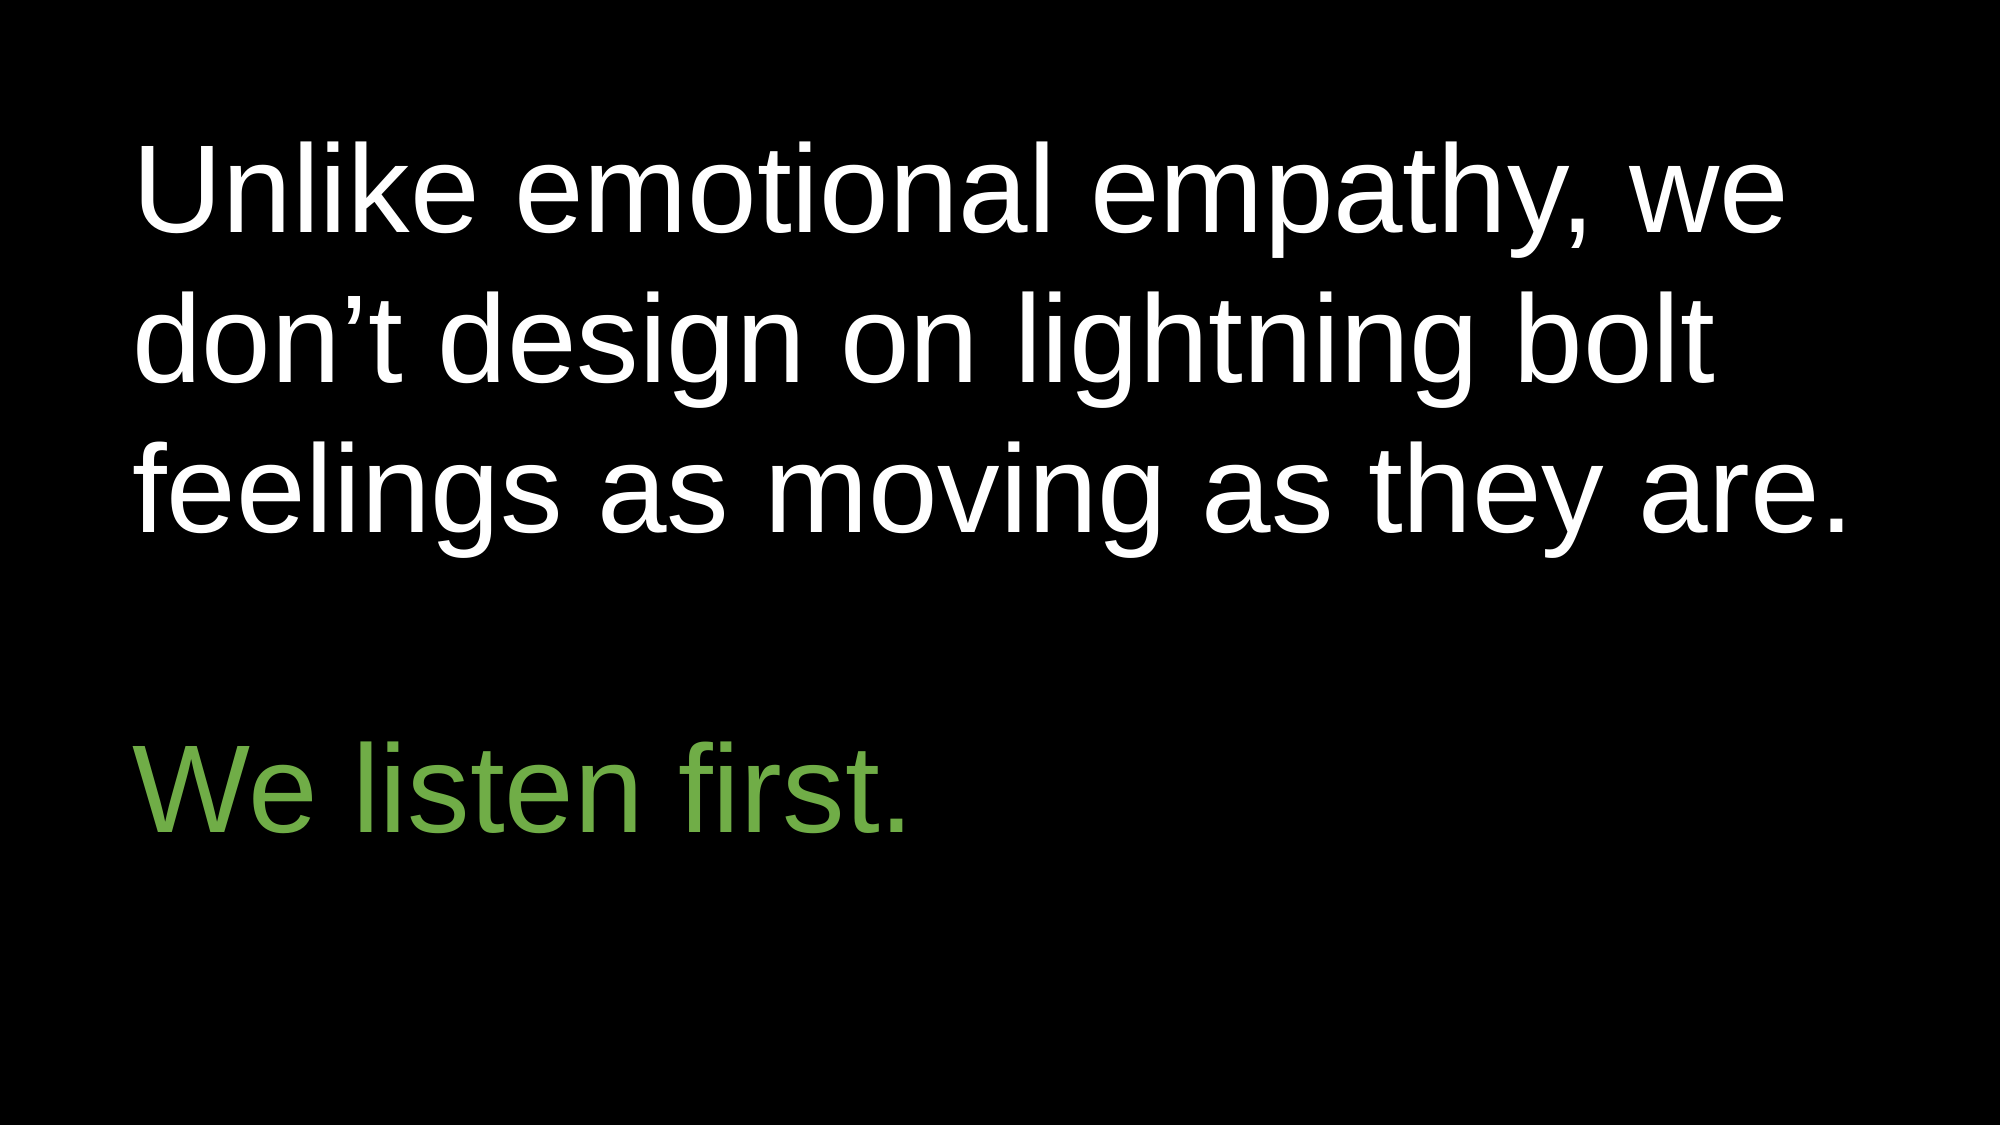

Unlike emotional empathy, we don’t design on lightning bolt feelings as moving as they are.

We listen first.